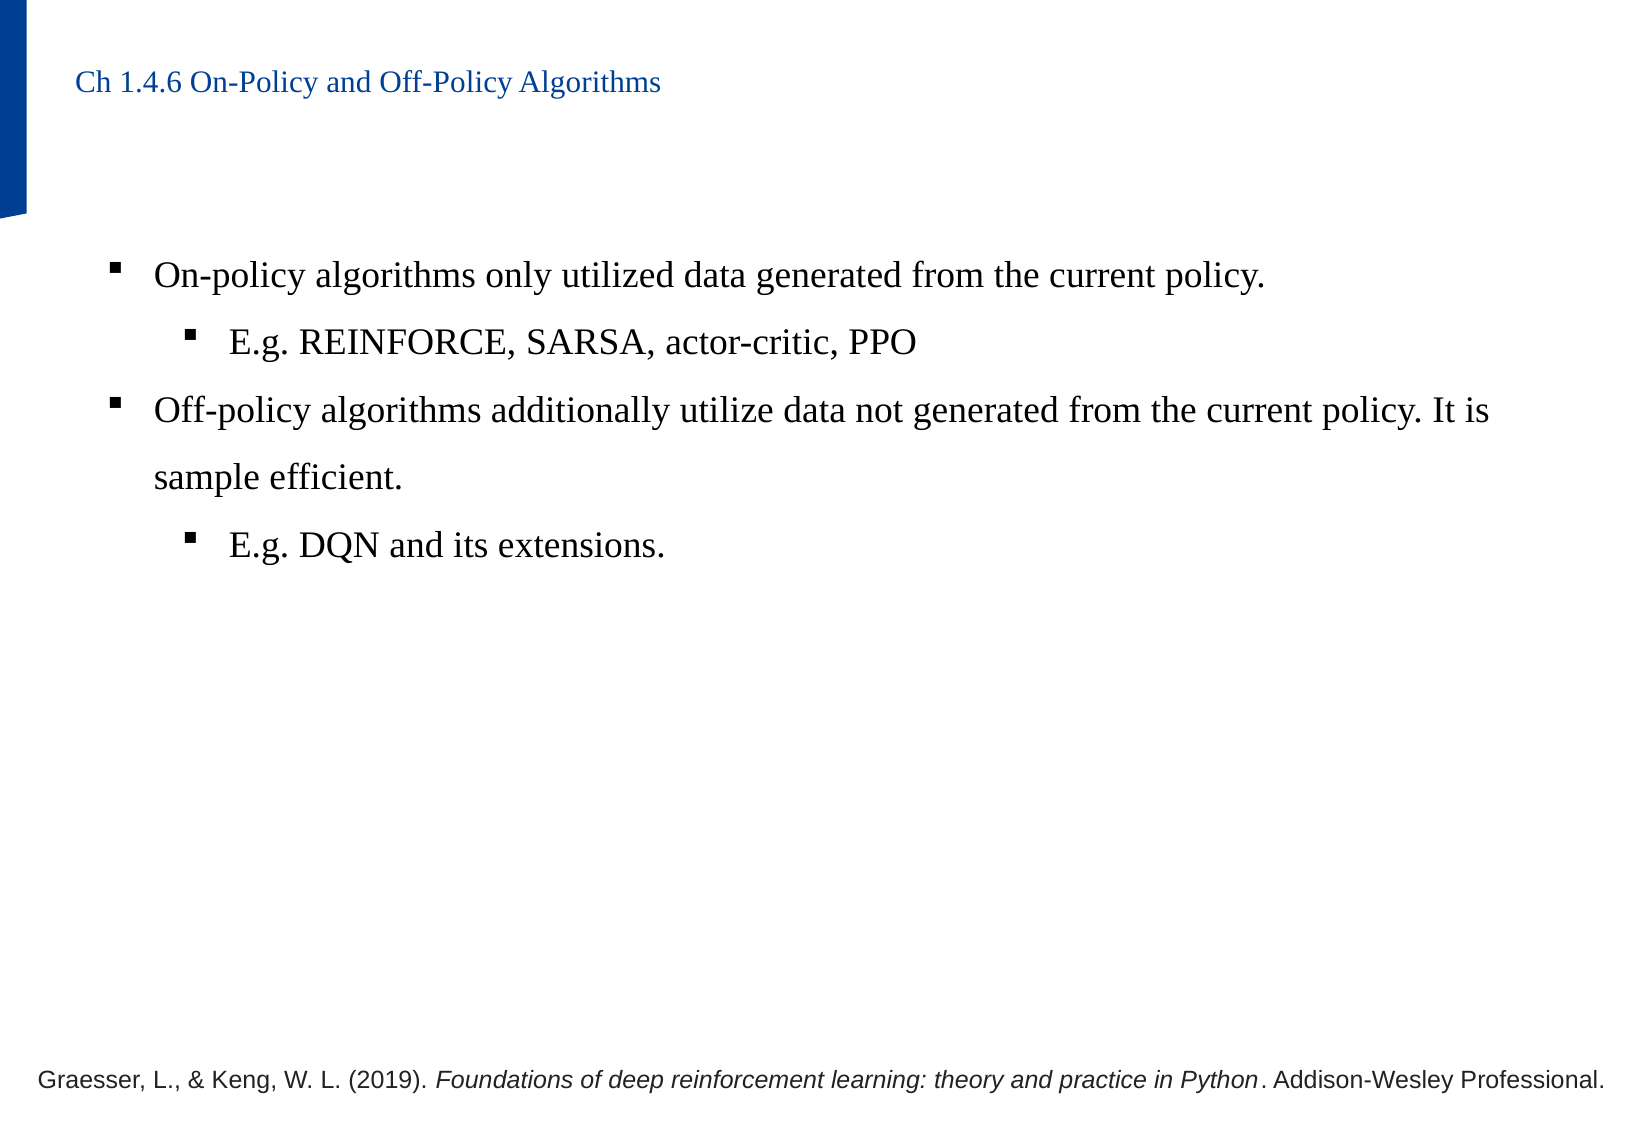

Ch 1.4.6 On-Policy and Off-Policy Algorithms
On-policy algorithms only utilized data generated from the current policy.
E.g. REINFORCE, SARSA, actor-critic, PPO
Off-policy algorithms additionally utilize data not generated from the current policy. It is sample efficient.
E.g. DQN and its extensions.
Graesser, L., & Keng, W. L. (2019). Foundations of deep reinforcement learning: theory and practice in Python. Addison-Wesley Professional.